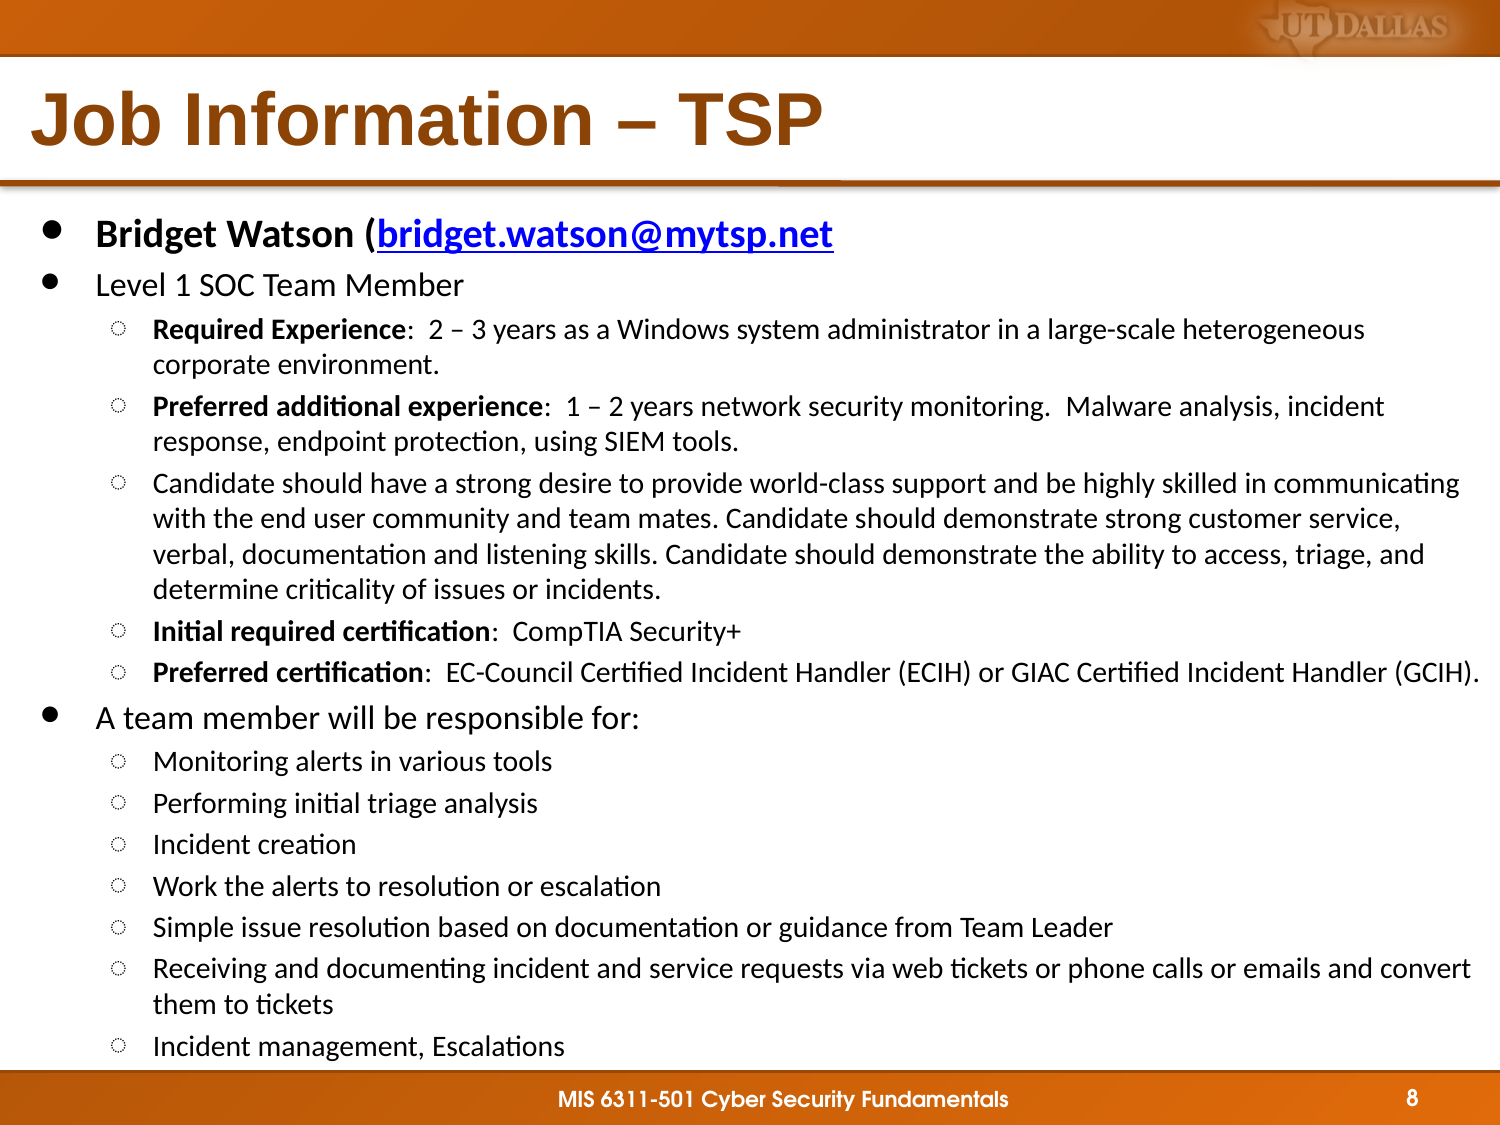

# Job Information – TSP
Bridget Watson (bridget.watson@mytsp.net
Level 1 SOC Team Member
Required Experience:  2 – 3 years as a Windows system administrator in a large-scale heterogeneous corporate environment.
Preferred additional experience:  1 – 2 years network security monitoring.  Malware analysis, incident response, endpoint protection, using SIEM tools.
Candidate should have a strong desire to provide world-class support and be highly skilled in communicating with the end user community and team mates. Candidate should demonstrate strong customer service, verbal, documentation and listening skills. Candidate should demonstrate the ability to access, triage, and determine criticality of issues or incidents.
Initial required certification:  CompTIA Security+
Preferred certification:  EC-Council Certified Incident Handler (ECIH) or GIAC Certified Incident Handler (GCIH).
A team member will be responsible for:
Monitoring alerts in various tools
Performing initial triage analysis
Incident creation
Work the alerts to resolution or escalation
Simple issue resolution based on documentation or guidance from Team Leader
Receiving and documenting incident and service requests via web tickets or phone calls or emails and convert them to tickets
Incident management, Escalations

8